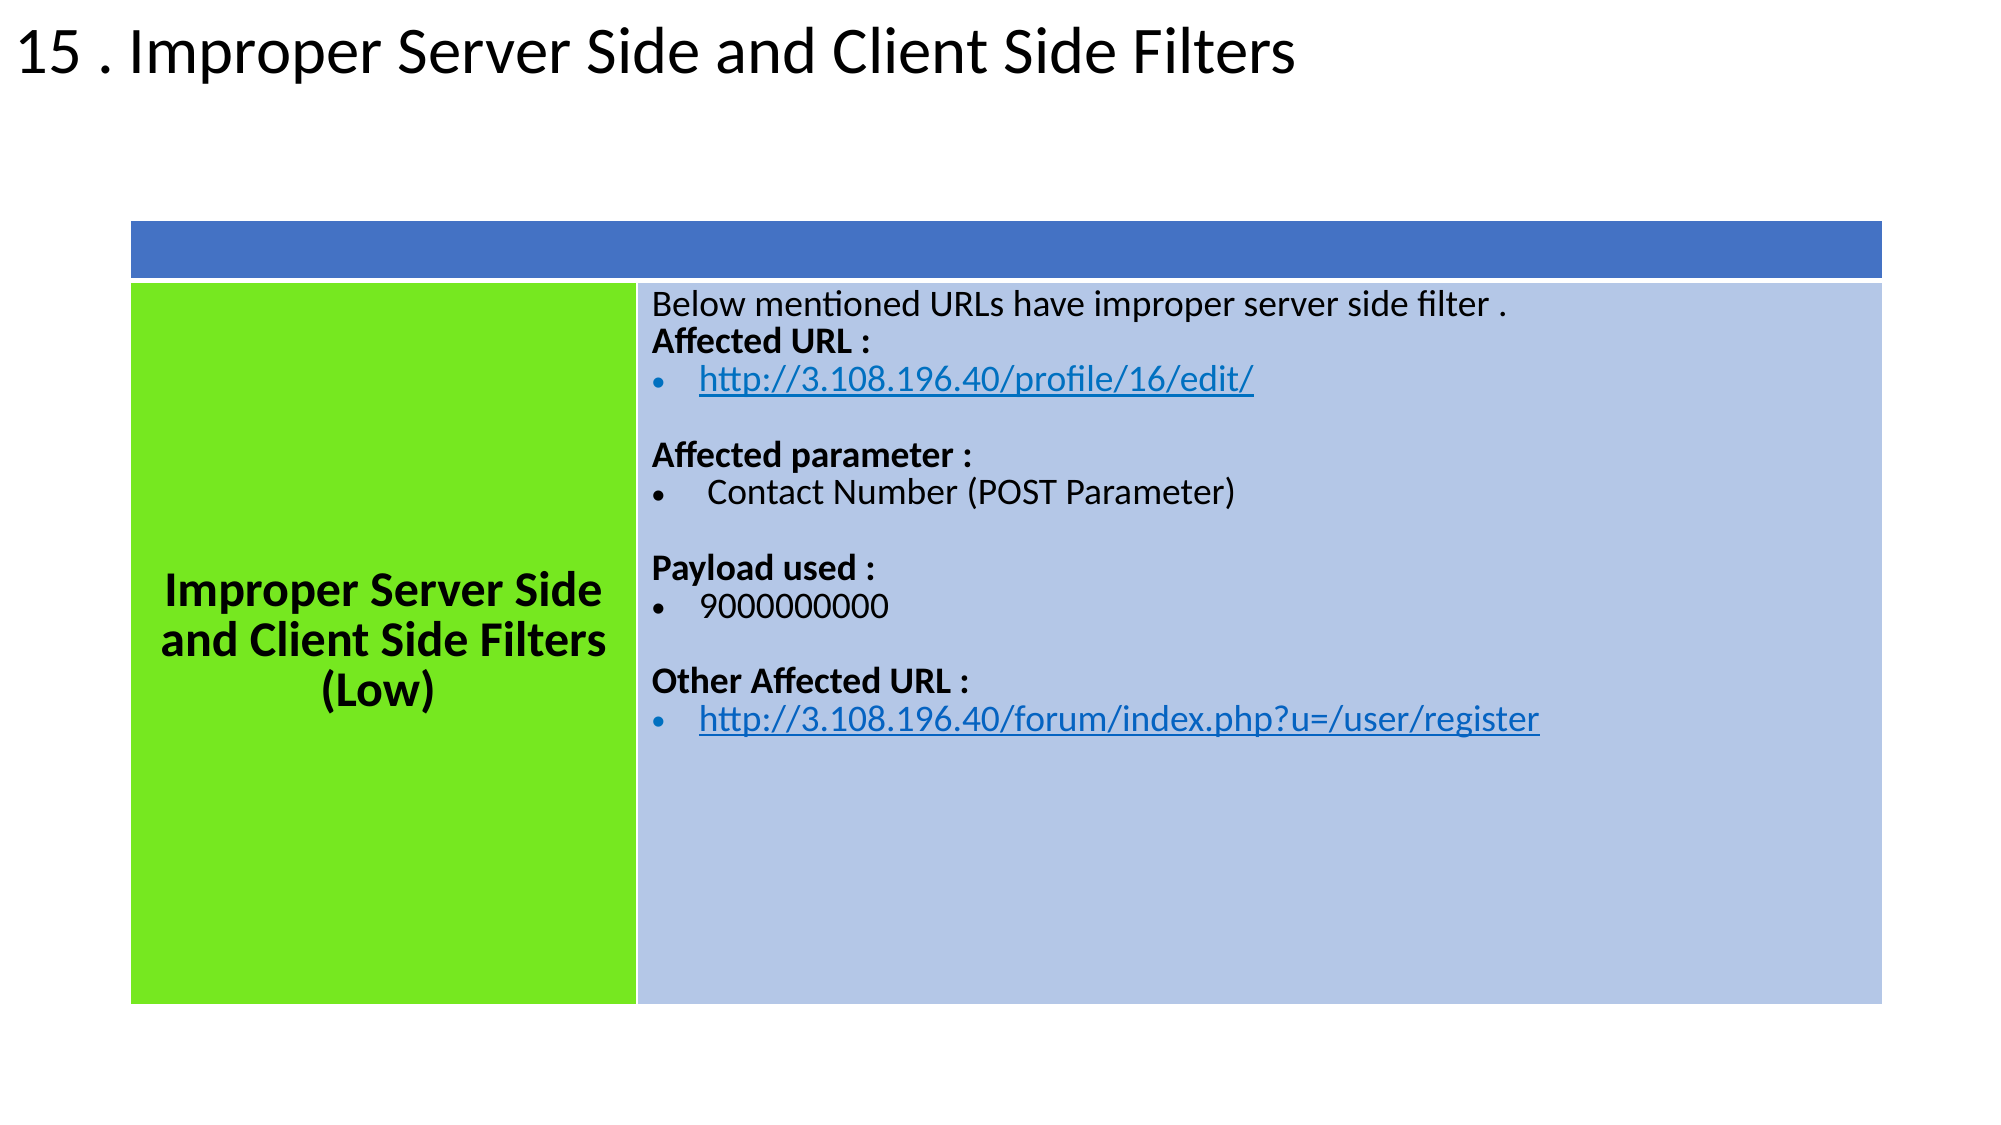

15 . Improper Server Side and Client Side Filters

|  |
| --- |
| Improper Server Side and Client Side Filters (Low) | Below mentioned URLs have improper server side filter . Affected URL : http://3.108.196.40/profile/16/edit/ Affected parameter : Contact Number (POST Parameter) Payload used : 9000000000 Other Affected URL : http://3.108.196.40/forum/index.php?u=/user/register |
| --- | --- |